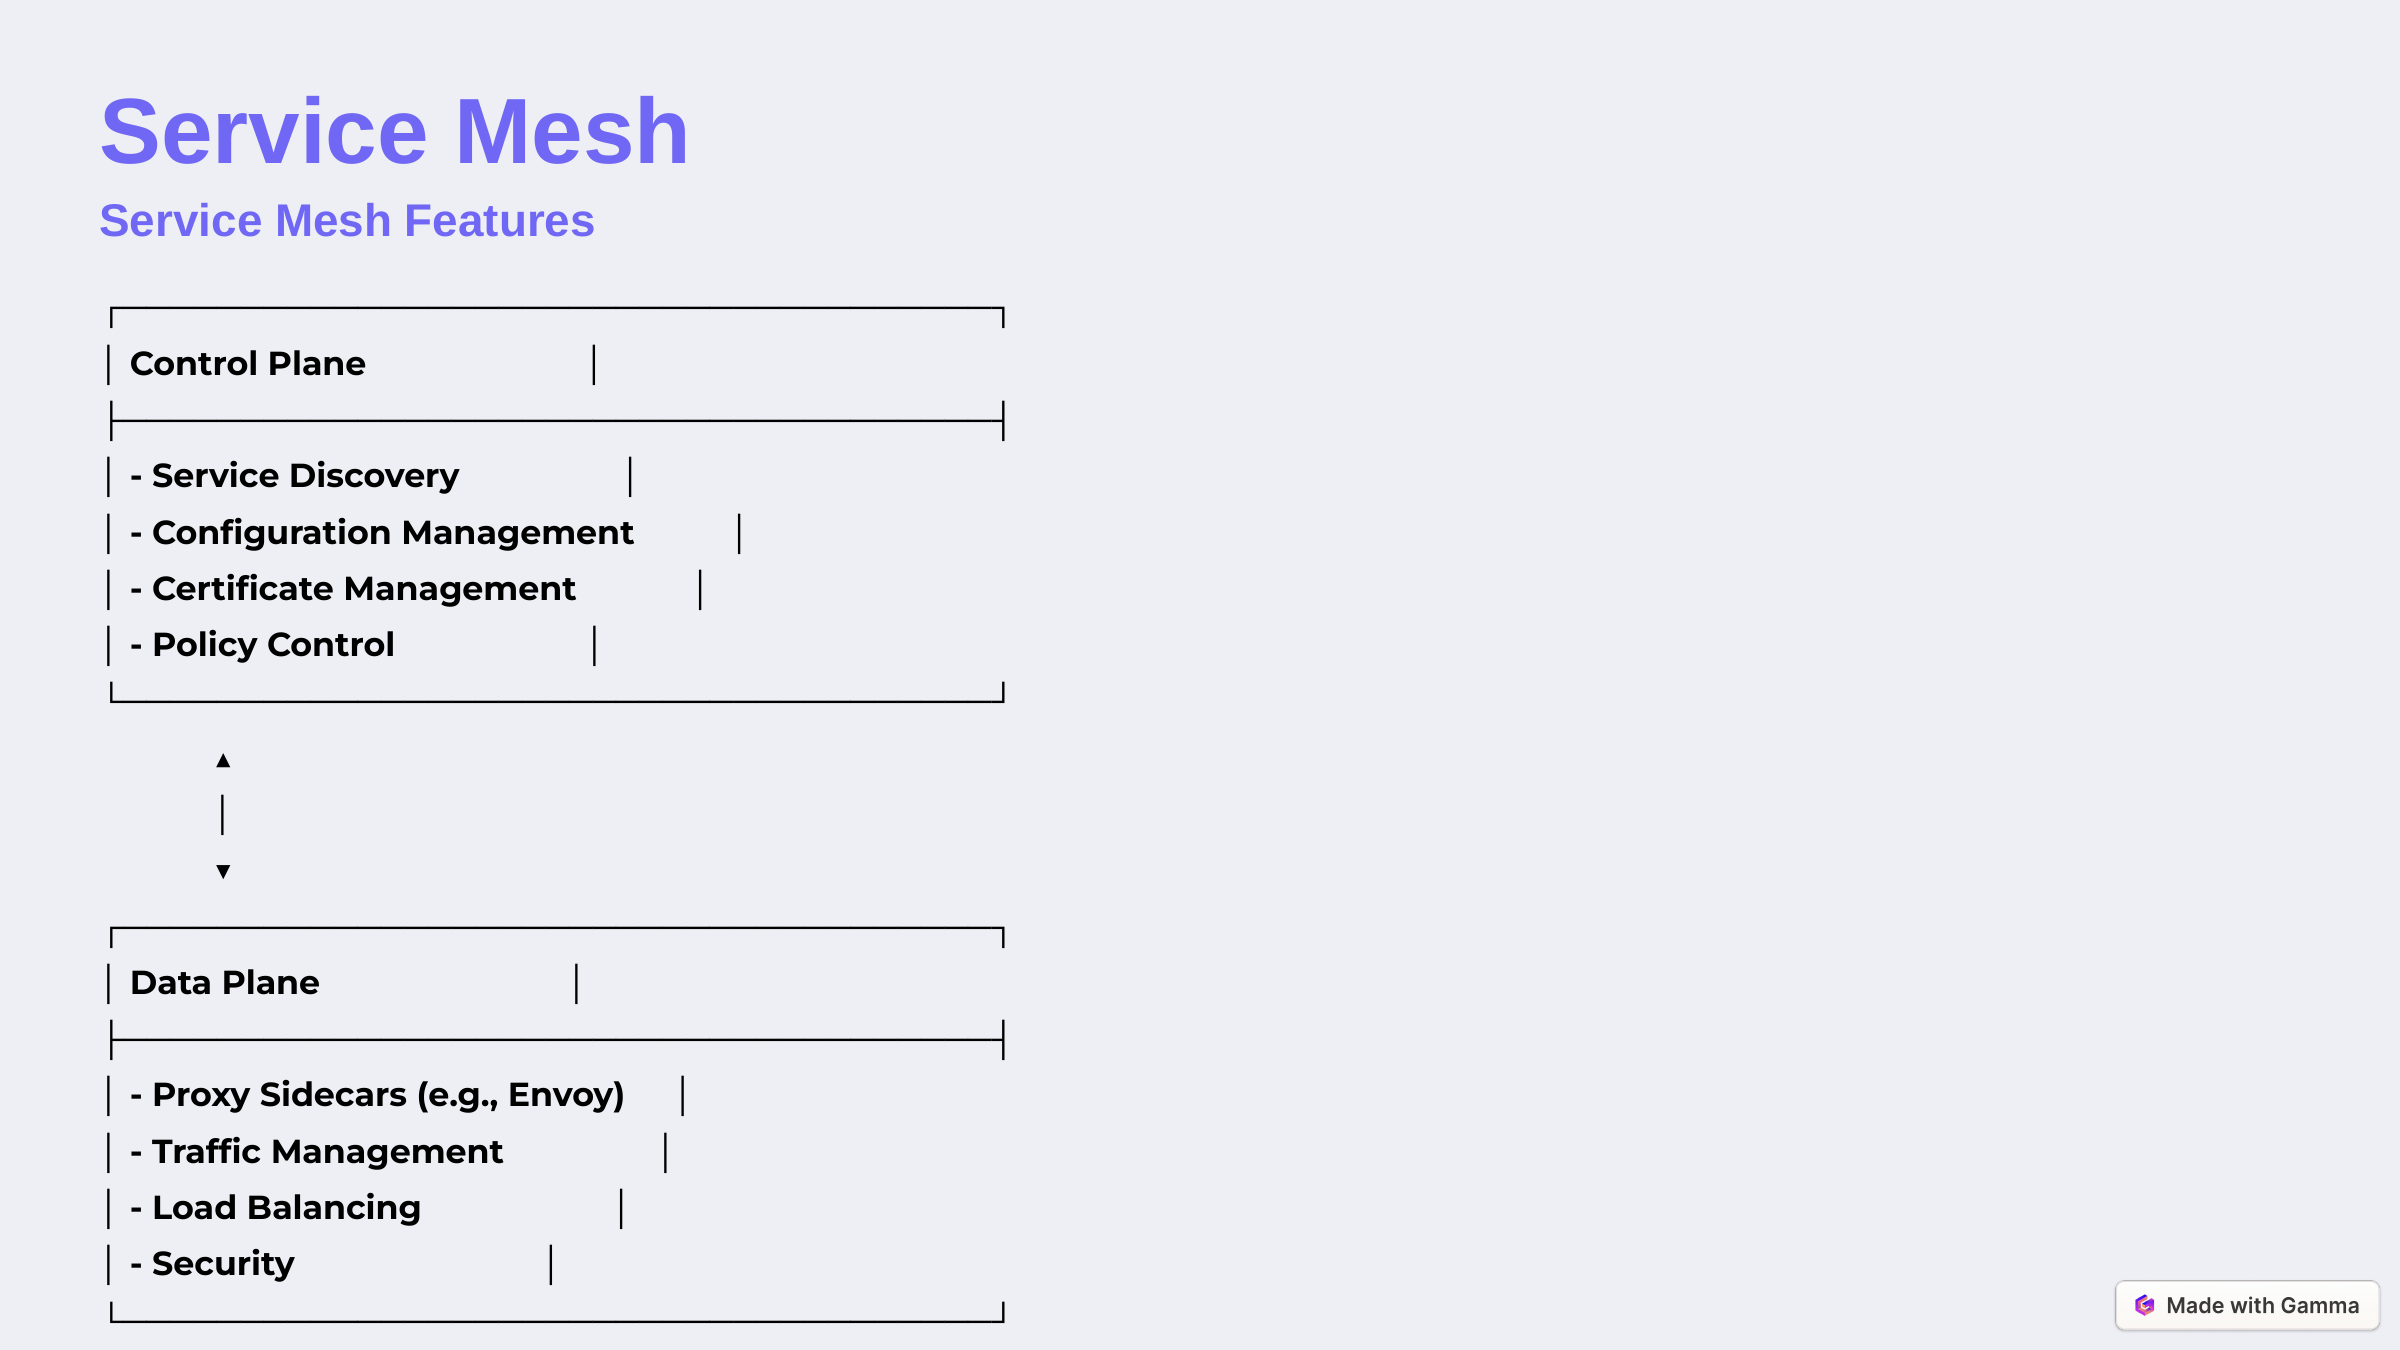

Service Mesh
Service Mesh Features
┌─────────────────────────────────────┐
│ Control Plane                       │
├─────────────────────────────────────┤
│ - Service Discovery                 │
│ - Configuration Management          │
│ - Certificate Management            │
│ - Policy Control                    │
└─────────────────────────────────────┘
            ▲
            │
            ▼
┌─────────────────────────────────────┐
│ Data Plane                          │
├─────────────────────────────────────┤
│ - Proxy Sidecars (e.g., Envoy)     │
│ - Traffic Management                │
│ - Load Balancing                    │
│ - Security                          │
└─────────────────────────────────────┘